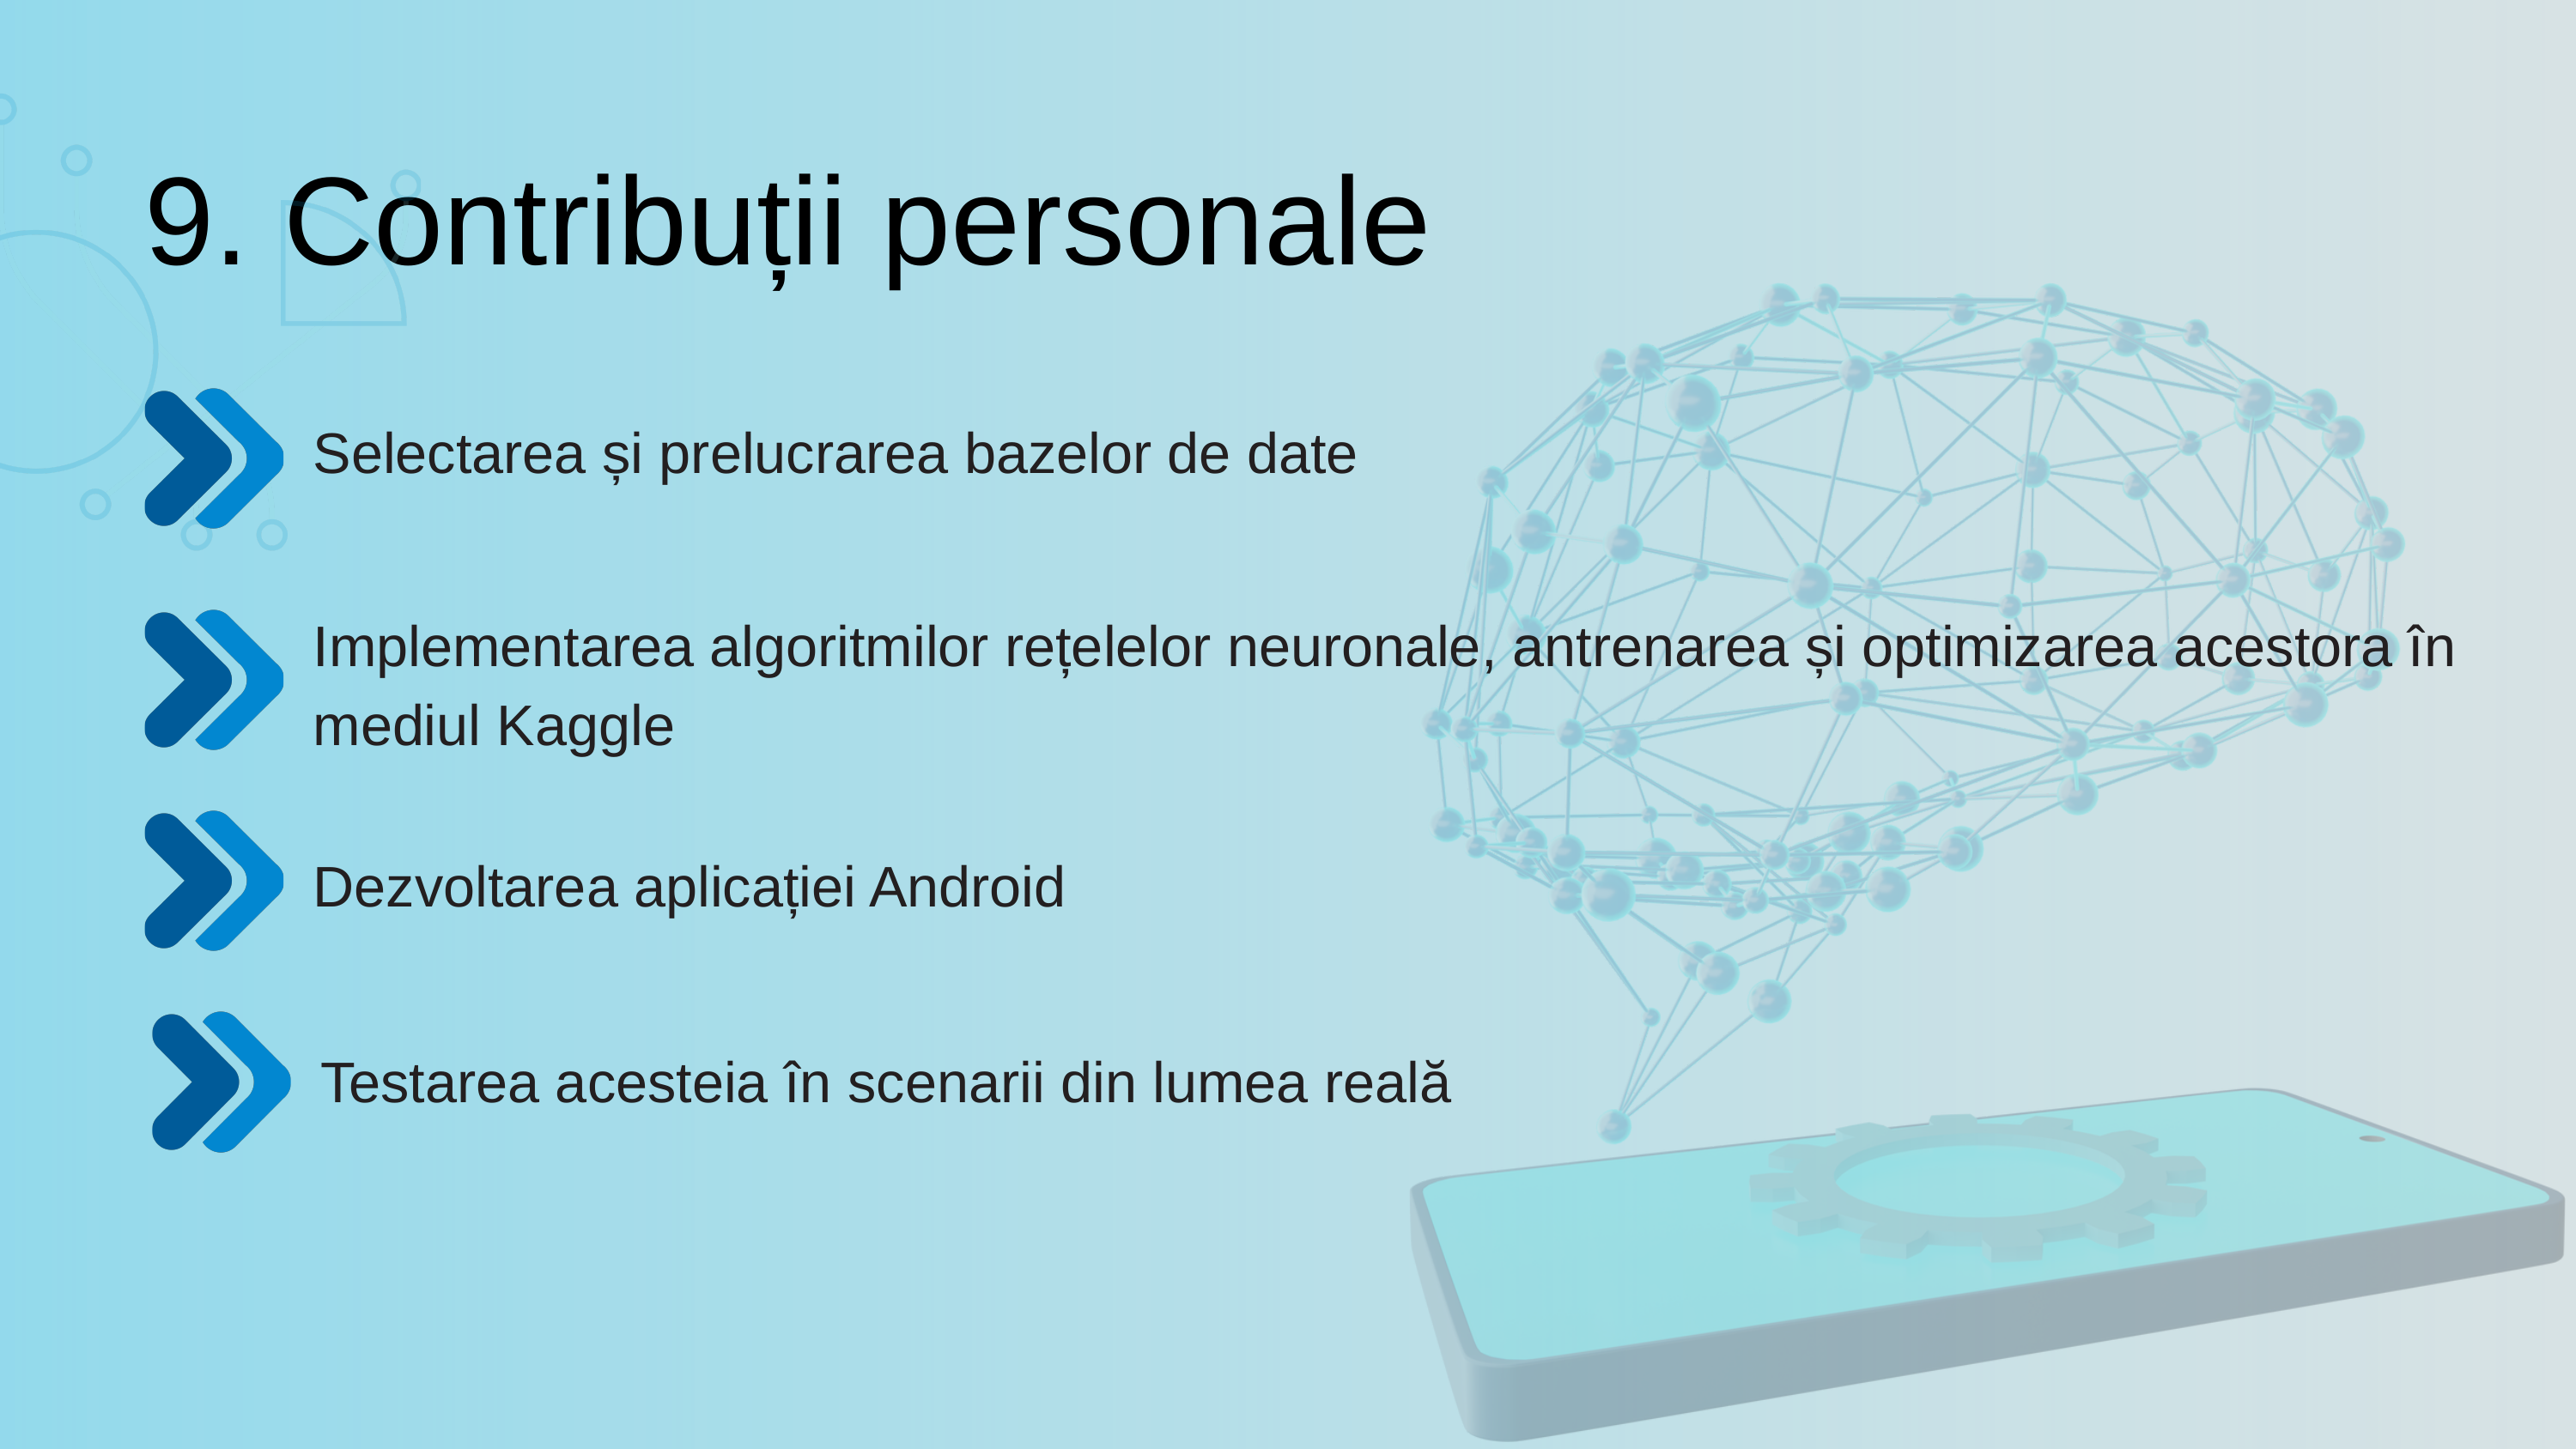

9. Contribuții personale

Selectarea și prelucrarea bazelor de date
Implementarea algoritmilor rețelelor neuronale, antrenarea și optimizarea acestora în mediul Kaggle

Dezvoltarea aplicației Android

Testarea acesteia în scenarii din lumea reală